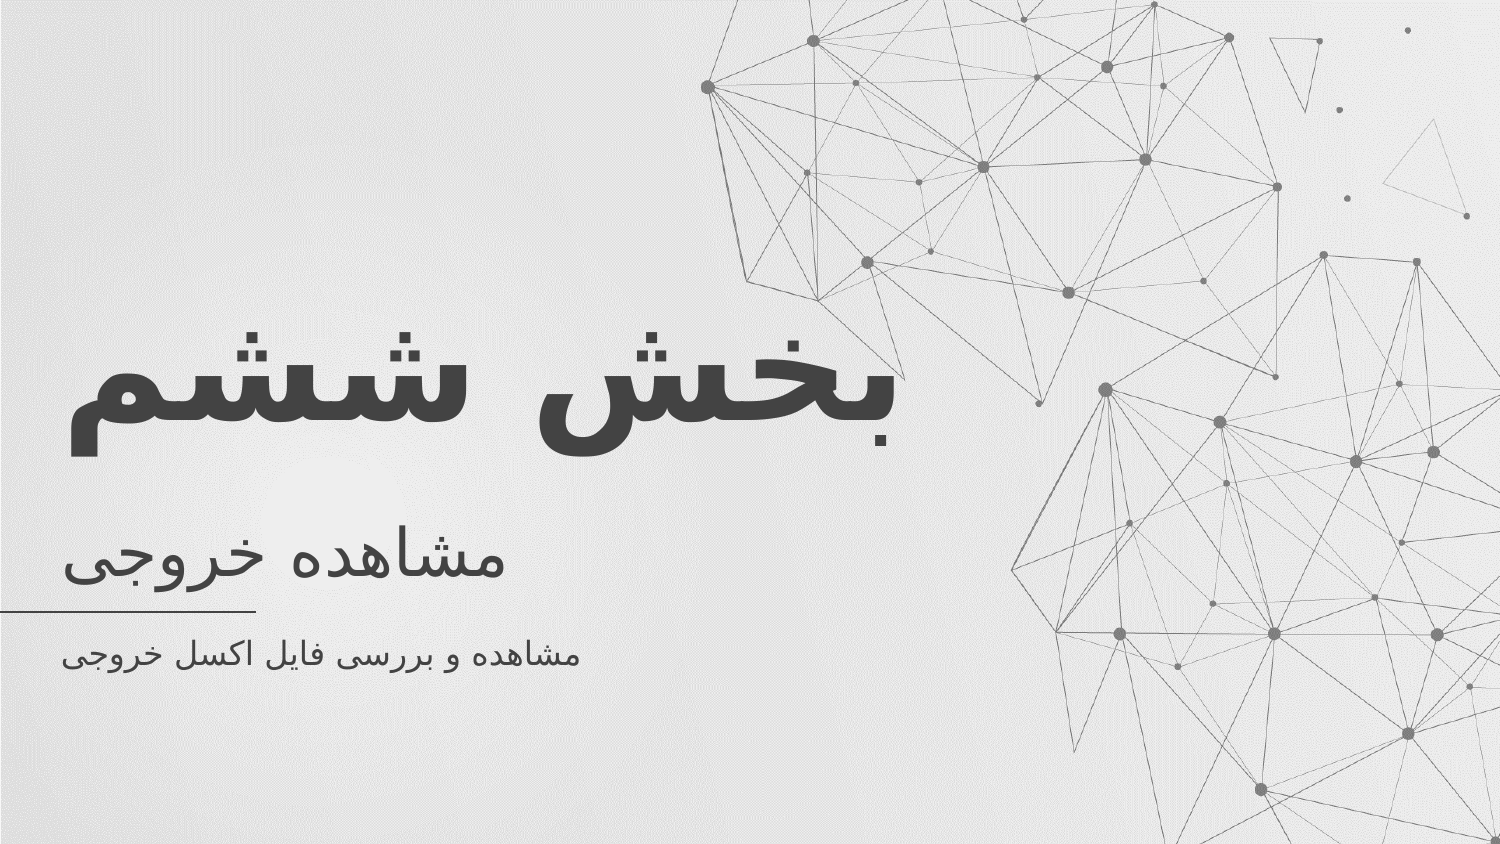

بخش ششم
# مشاهده خروجی
مشاهده و بررسی فایل اکسل خروجی